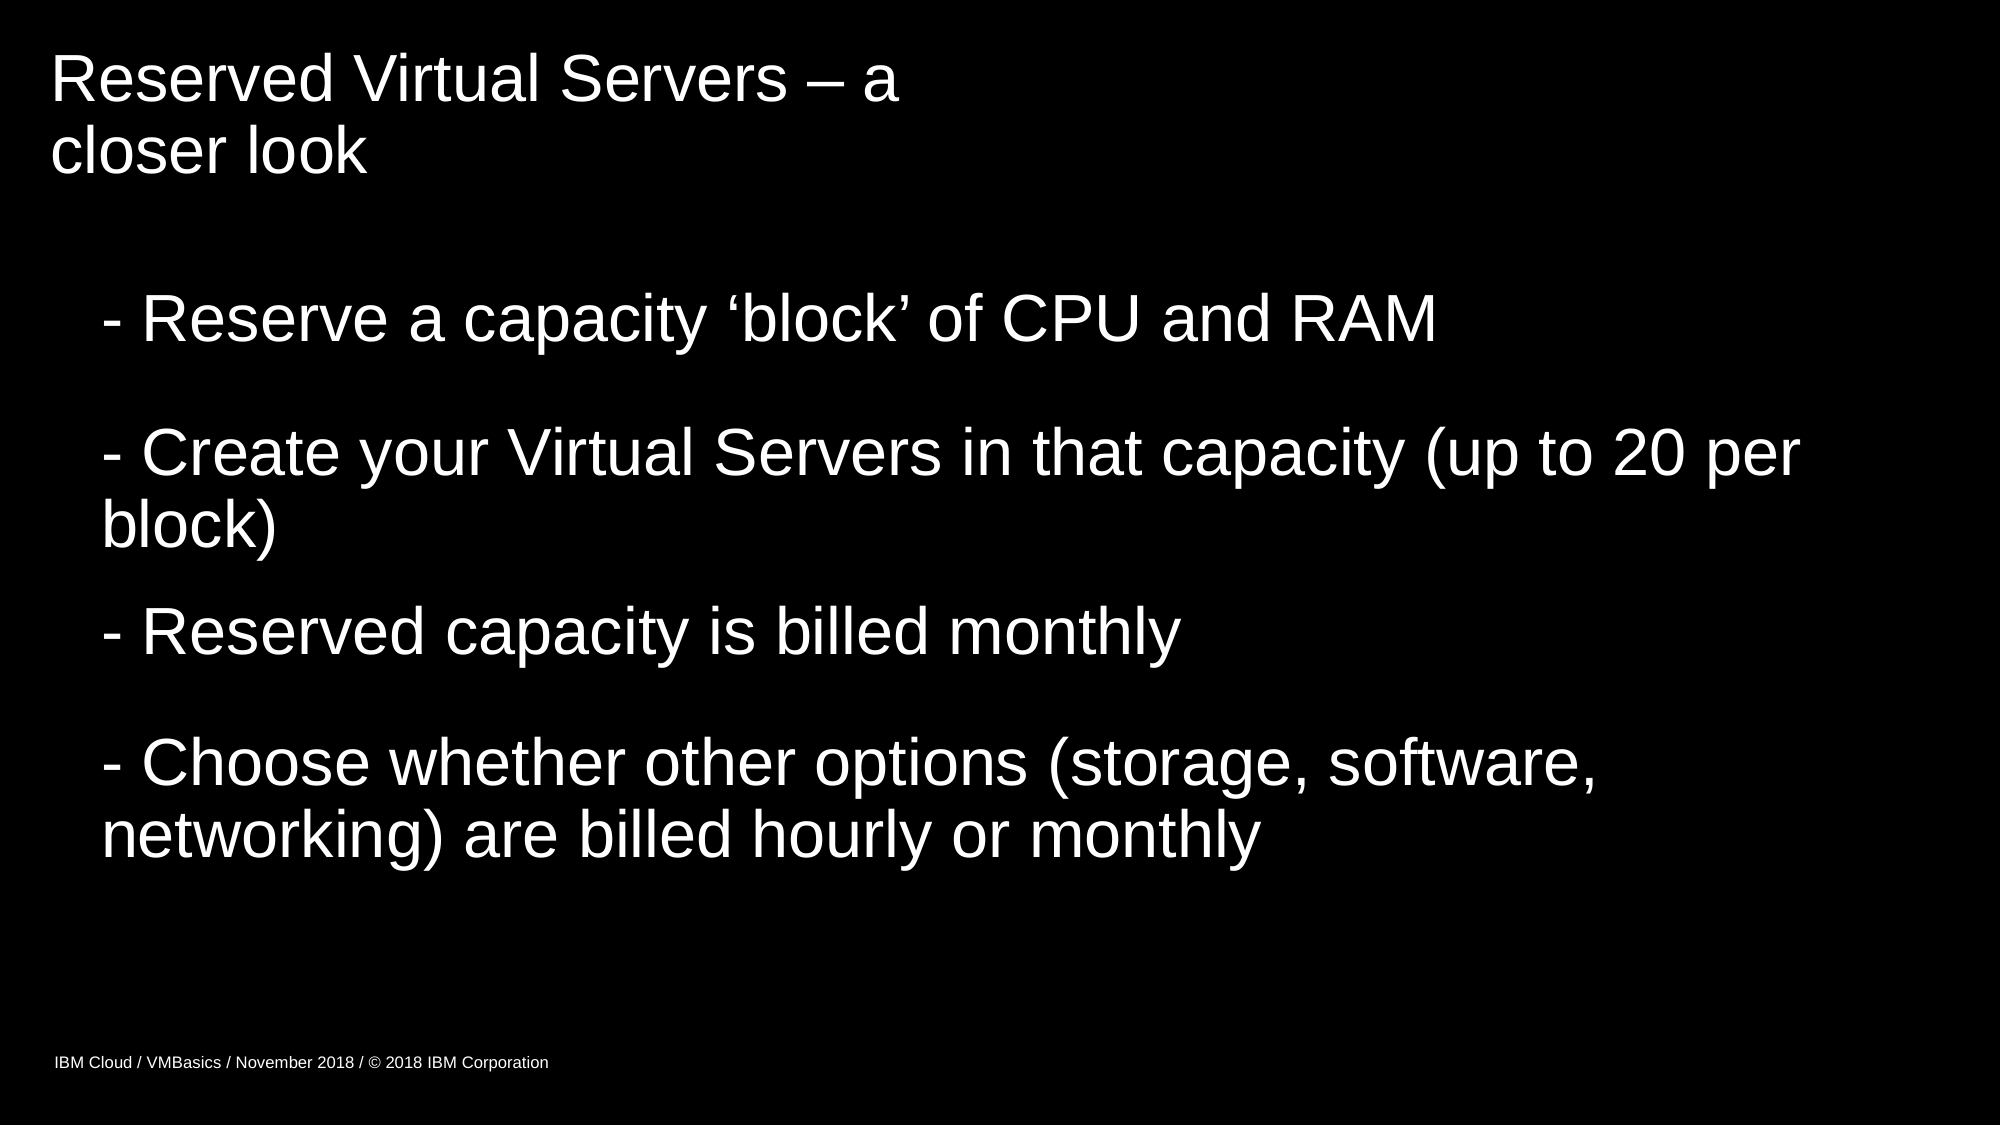

# Reserved Virtual Servers – a closer look
- Reserve a capacity ‘block’ of CPU and RAM
- Create your Virtual Servers in that capacity (up to 20 per block)
- Reserved capacity is billed monthly
- Choose whether other options (storage, software, networking) are billed hourly or monthly
IBM Cloud / VMBasics / November 2018 / © 2018 IBM Corporation